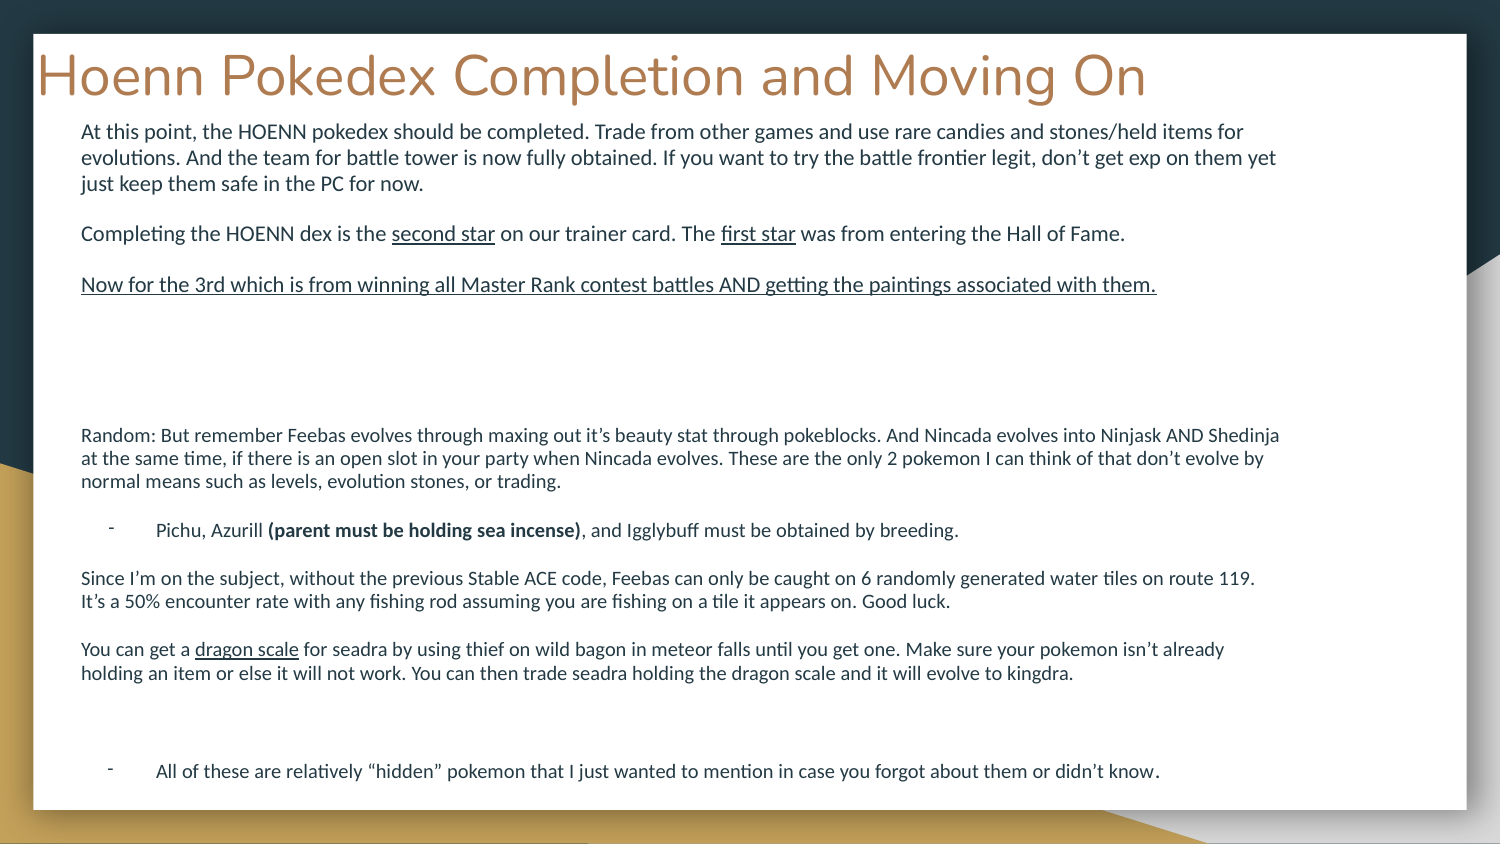

# Hoenn Pokedex Completion and Moving On
At this point, the HOENN pokedex should be completed. Trade from other games and use rare candies and stones/held items for evolutions. And the team for battle tower is now fully obtained. If you want to try the battle frontier legit, don’t get exp on them yet just keep them safe in the PC for now.
Completing the HOENN dex is the second star on our trainer card. The first star was from entering the Hall of Fame.
Now for the 3rd which is from winning all Master Rank contest battles AND getting the paintings associated with them.

Random: But remember Feebas evolves through maxing out it’s beauty stat through pokeblocks. And Nincada evolves into Ninjask AND Shedinja at the same time, if there is an open slot in your party when Nincada evolves. These are the only 2 pokemon I can think of that don’t evolve by normal means such as levels, evolution stones, or trading.
Pichu, Azurill (parent must be holding sea incense), and Igglybuff must be obtained by breeding.
Since I’m on the subject, without the previous Stable ACE code, Feebas can only be caught on 6 randomly generated water tiles on route 119. It’s a 50% encounter rate with any fishing rod assuming you are fishing on a tile it appears on. Good luck.
You can get a dragon scale for seadra by using thief on wild bagon in meteor falls until you get one. Make sure your pokemon isn’t already holding an item or else it will not work. You can then trade seadra holding the dragon scale and it will evolve to kingdra.

All of these are relatively “hidden” pokemon that I just wanted to mention in case you forgot about them or didn’t know.